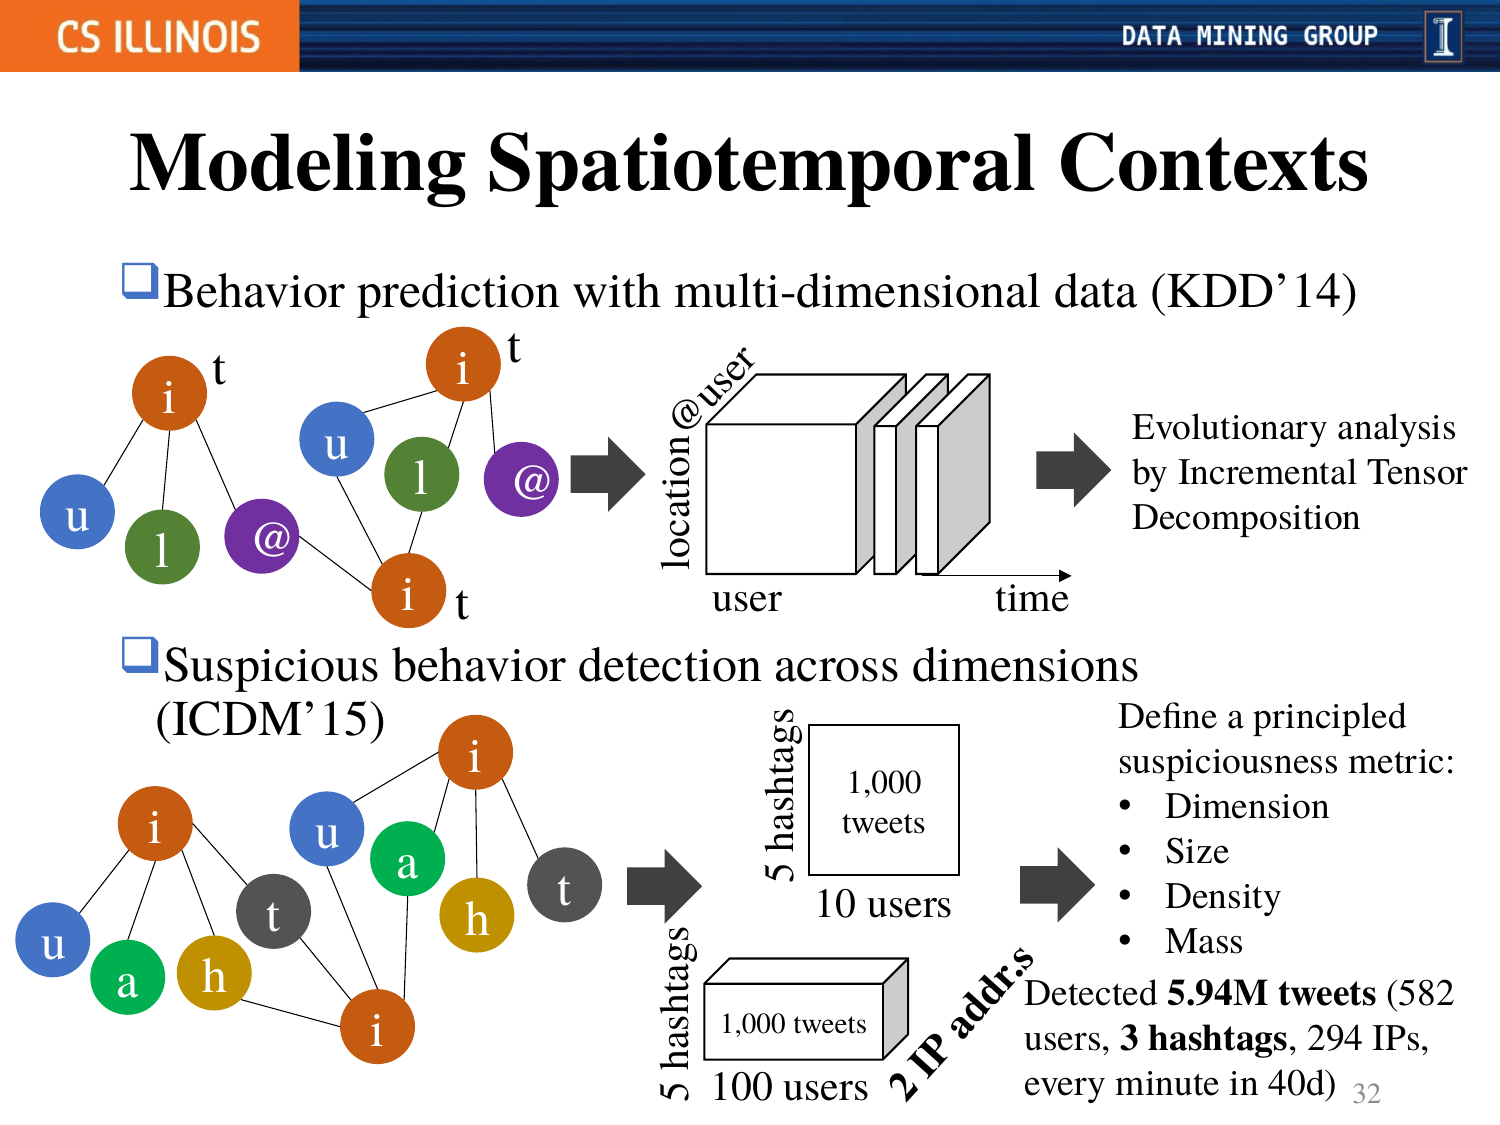

# Modeling Spatiotemporal Contexts
Behavior prediction with multi-dimensional data (KDD’14)

Suspicious behavior detection across dimensions (ICDM’15)
t
i
t
@user
i

Evolutionary analysis
by Incremental Tensor Decomposition
u

l

@
location
u
@
l
i
t
user
time
Define a principled suspiciousness metric:
Dimension
Size
Density
Mass
i
1,000 tweets
5 hashtags
i
u
a
t

10 users
t
h
u
h
a
1,000 tweets
Detected 5.94M tweets (582 users, 3 hashtags, 294 IPs, every minute in 40d)
5 hashtags
2 IP addr.s
i
100 users
32